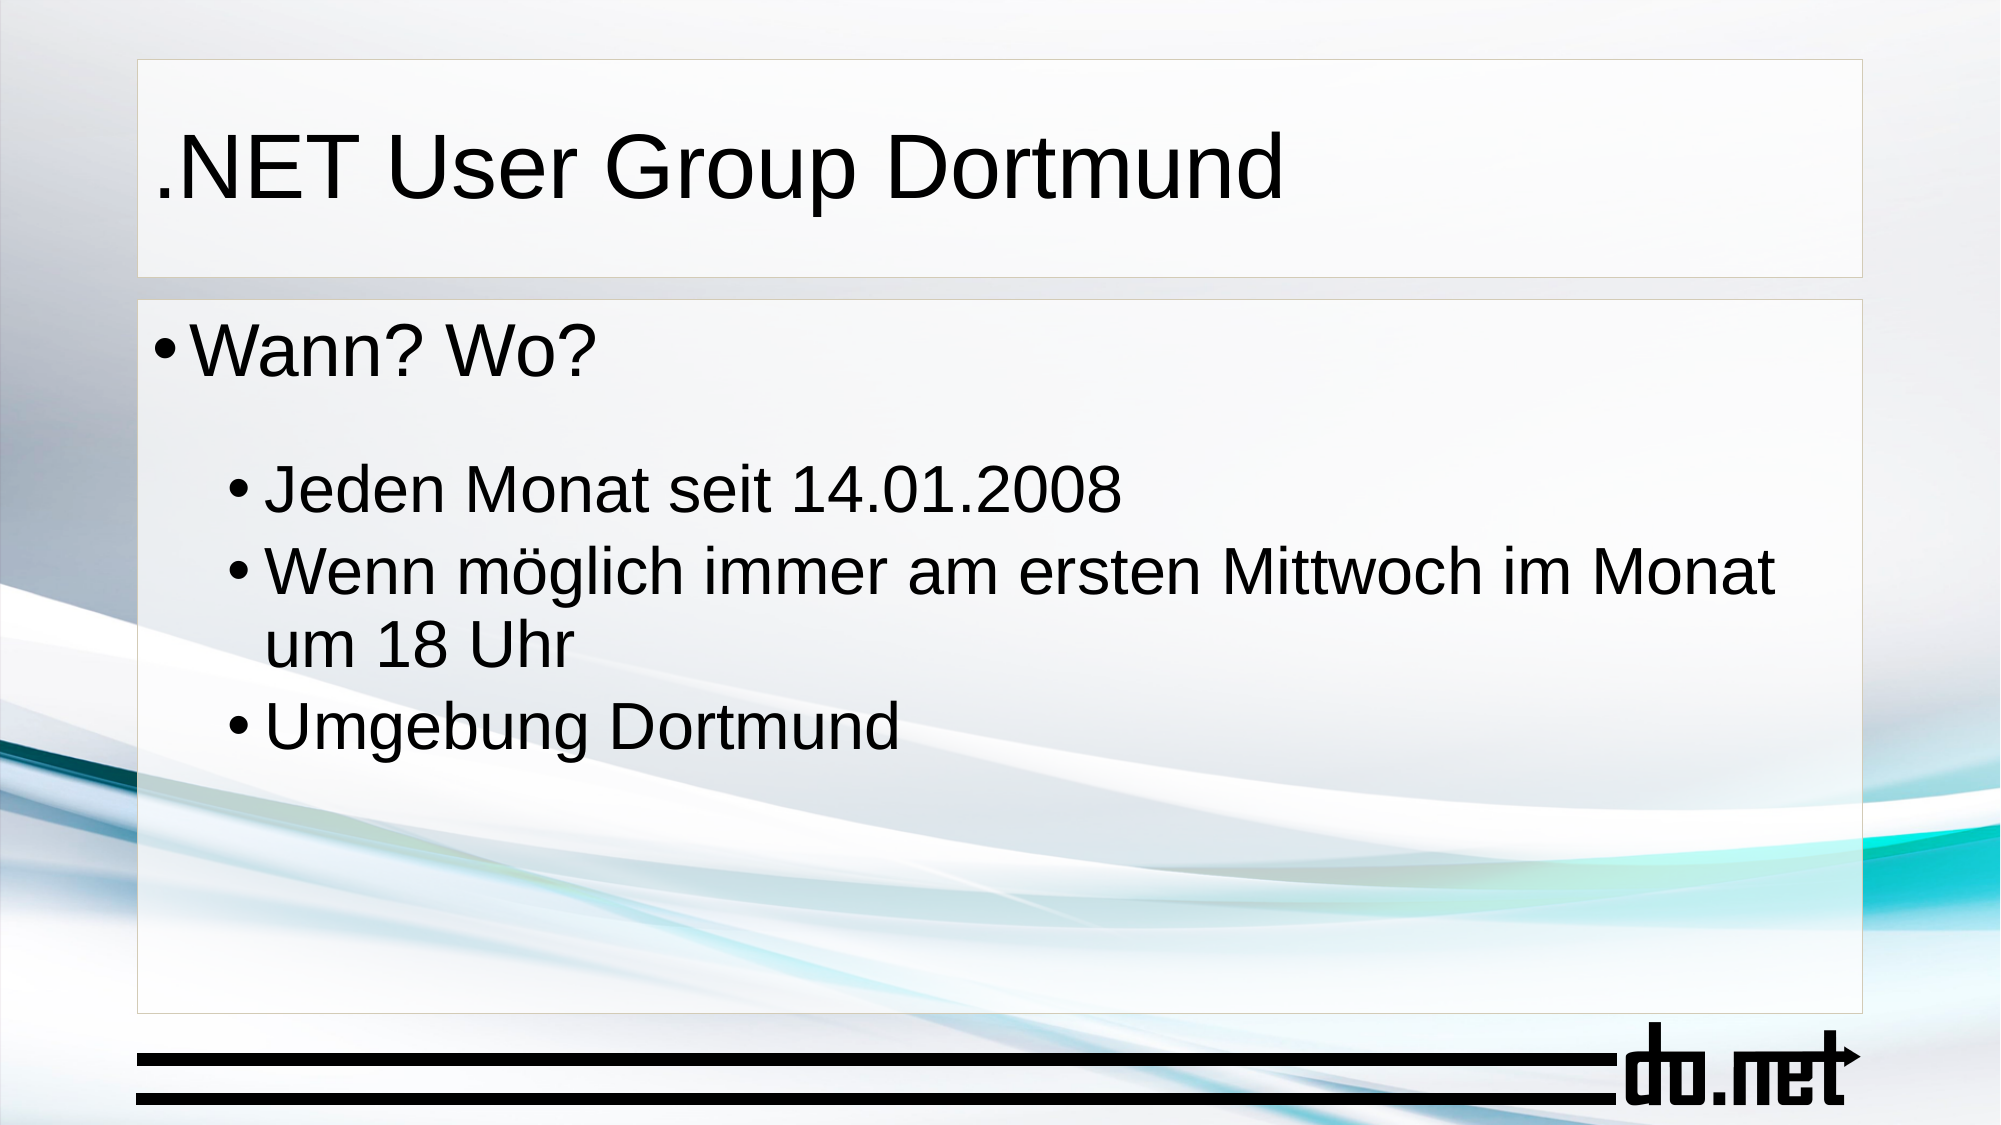

# .NET User Group Dortmund
Wann? Wo?

Jeden Monat seit 14.01.2008
Wenn möglich immer am ersten Mittwoch im Monat um 18 Uhr
Umgebung Dortmund